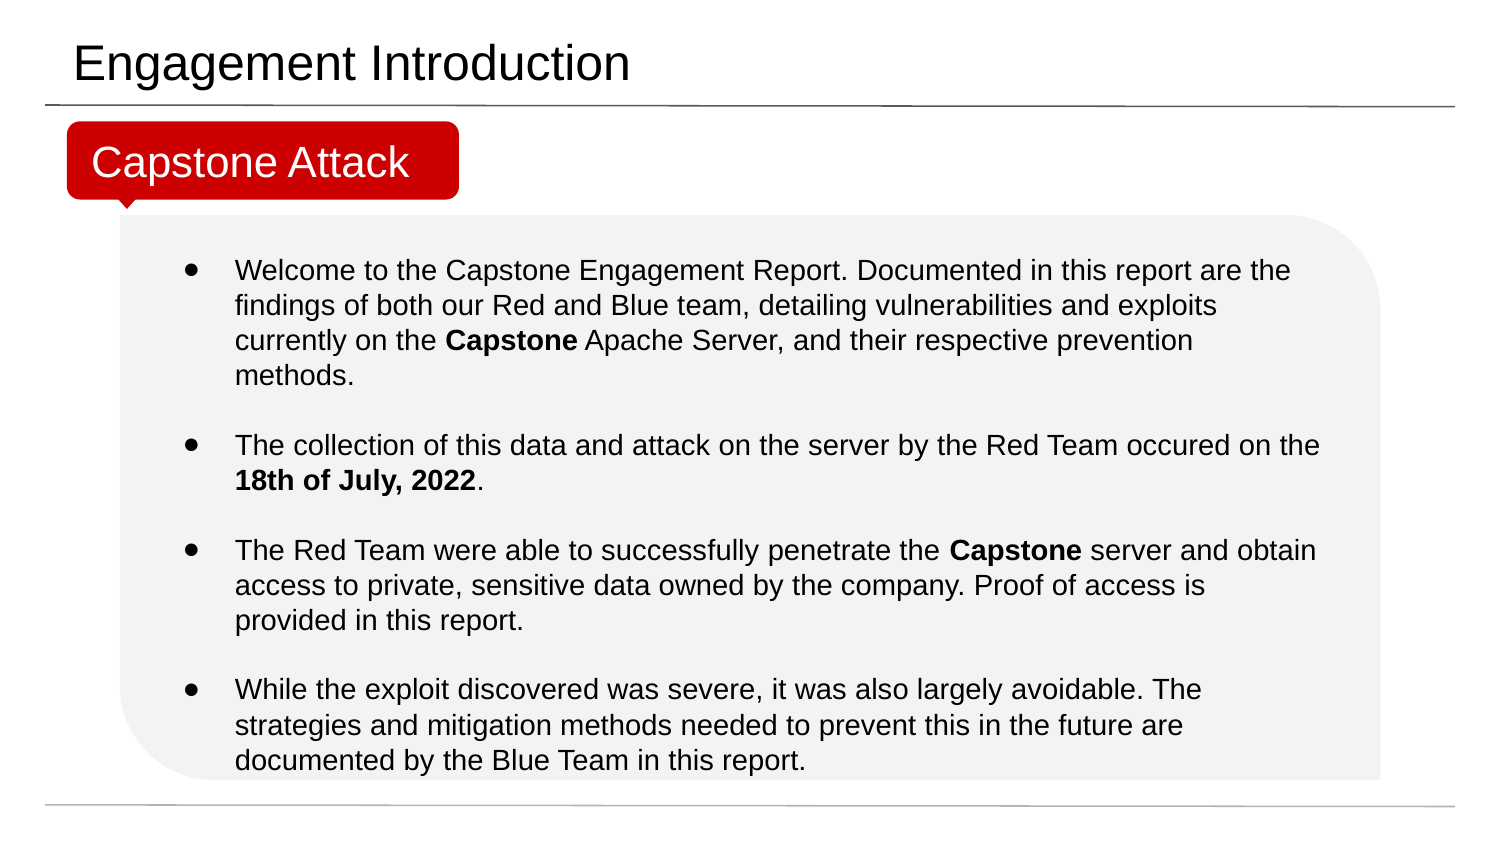

# Engagement Introduction
Capstone Attack

Welcome to the Capstone Engagement Report. Documented in this report are the findings of both our Red and Blue team, detailing vulnerabilities and exploits currently on the Capstone Apache Server, and their respective prevention methods.
The collection of this data and attack on the server by the Red Team occured on the 18th of July, 2022.
The Red Team were able to successfully penetrate the Capstone server and obtain access to private, sensitive data owned by the company. Proof of access is provided in this report.
While the exploit discovered was severe, it was also largely avoidable. The strategies and mitigation methods needed to prevent this in the future are documented by the Blue Team in this report.